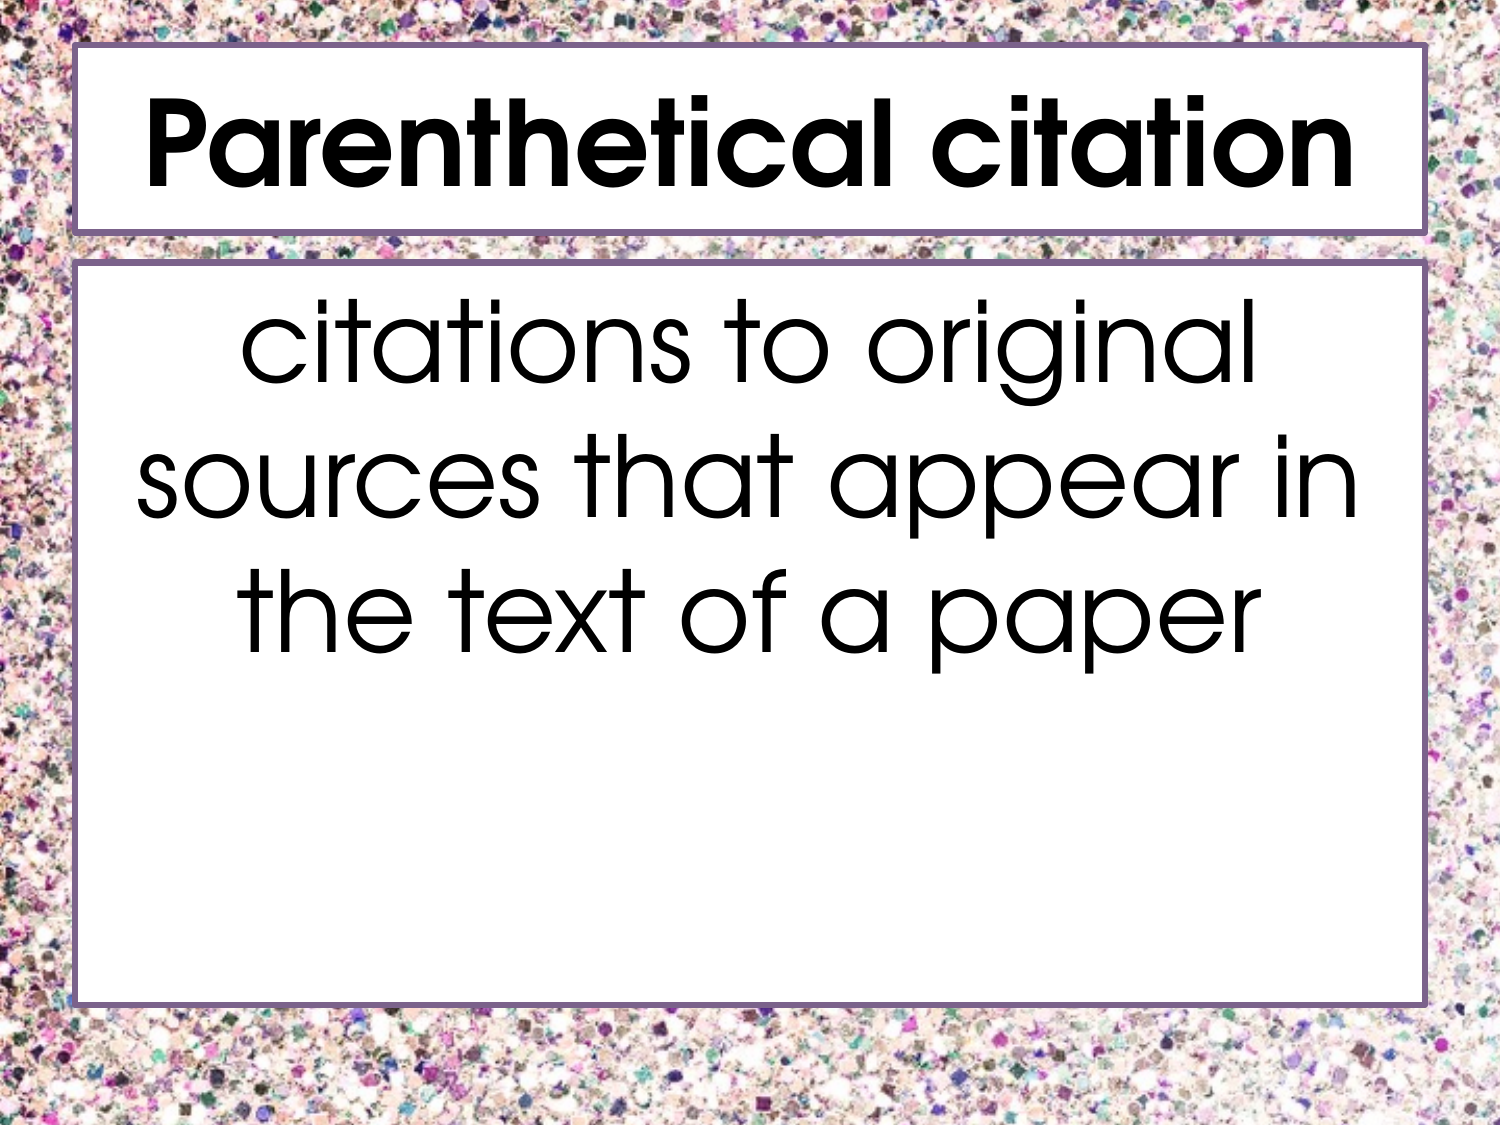

# Parenthetical citation
citations to original sources that appear in the text of a paper